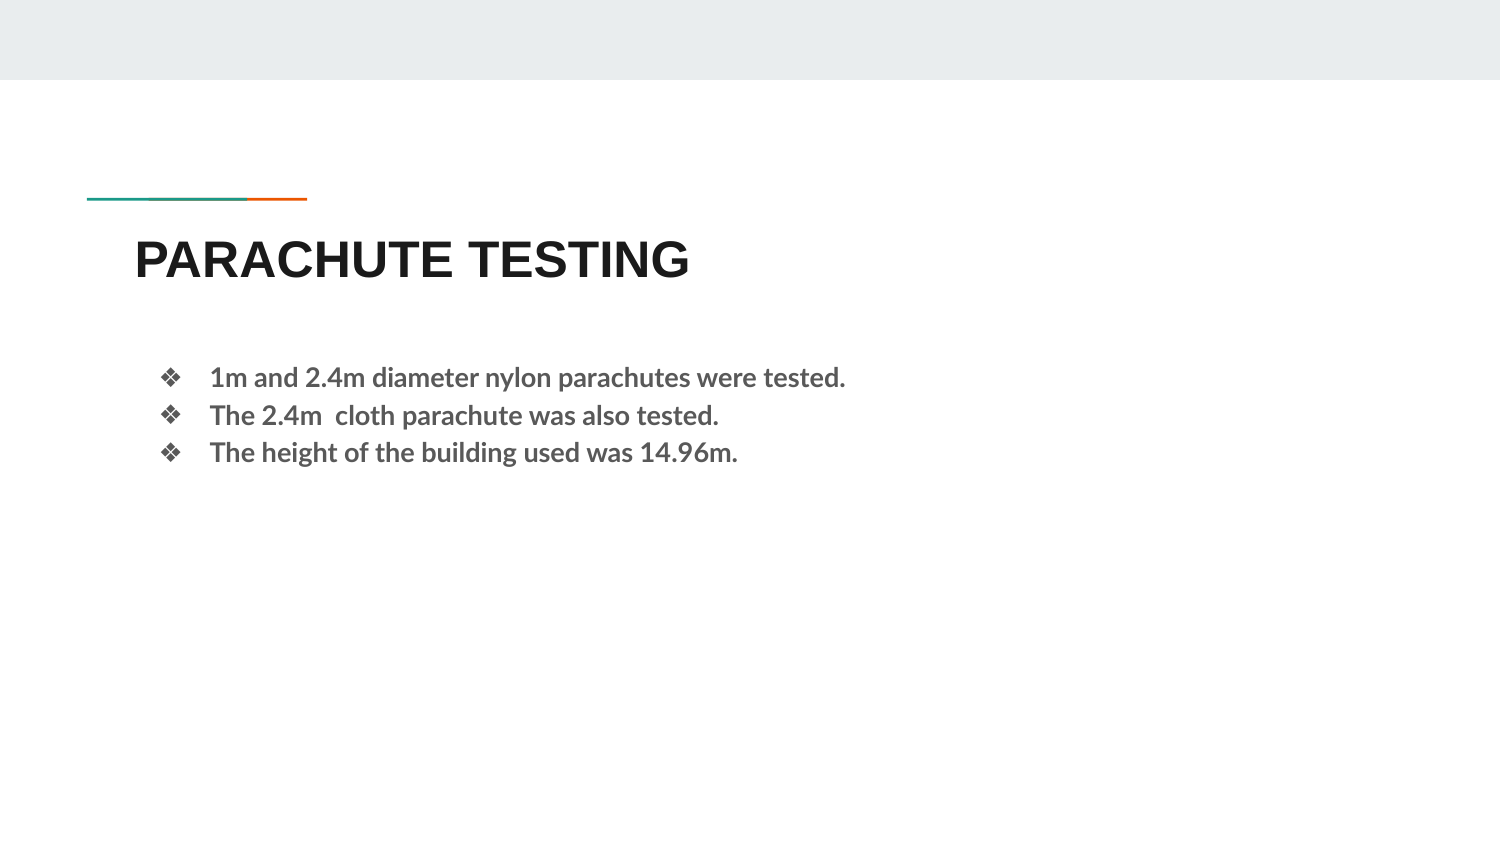

# PARACHUTE TESTING
1m and 2.4m diameter nylon parachutes were tested.
The 2.4m  cloth parachute was also tested.
The height of the building used was 14.96m.